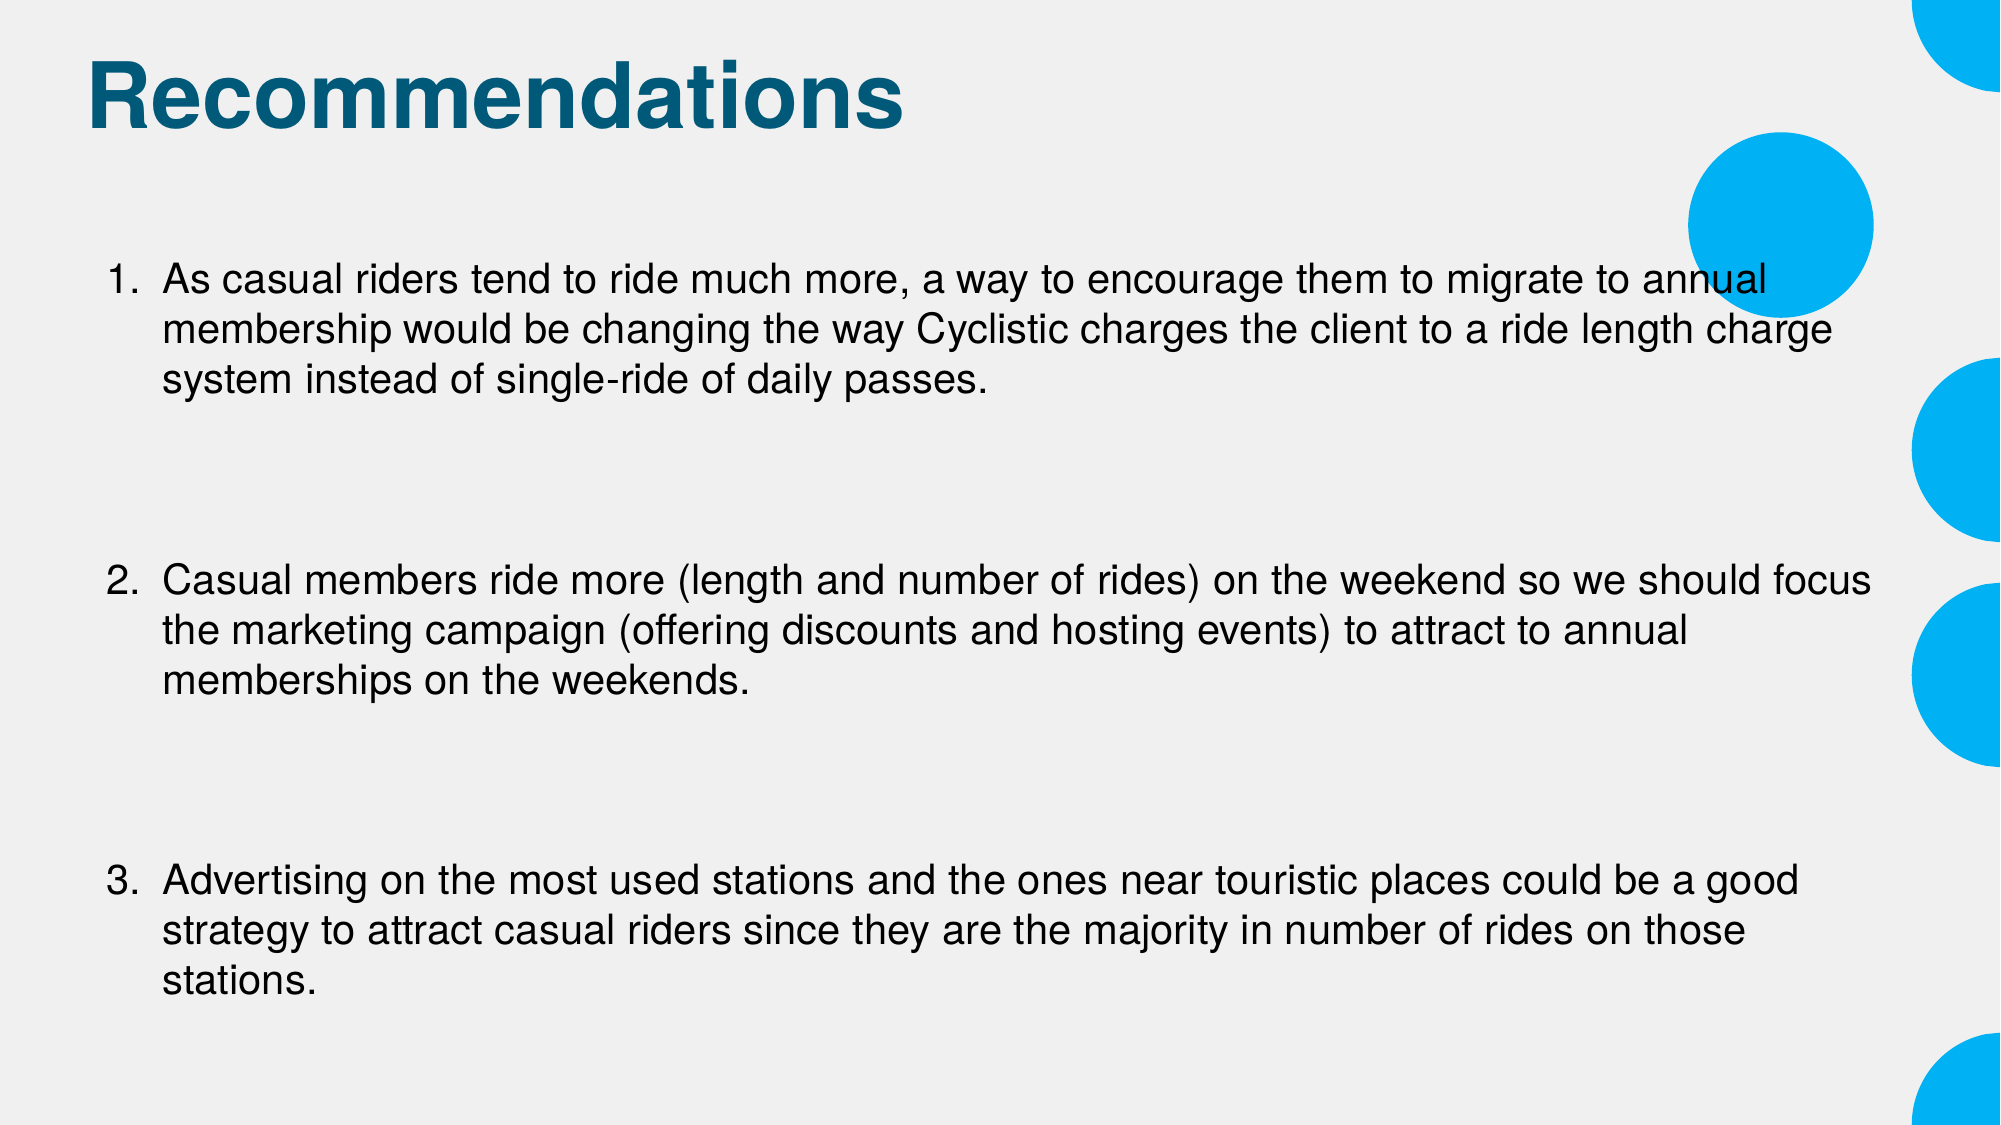

Recommendations
As casual riders tend to ride much more, a way to encourage them to migrate to annual membership would be changing the way Cyclistic charges the client to a ride length charge system instead of single-ride of daily passes.

Casual members ride more (length and number of rides) on the weekend so we should focus the marketing campaign (offering discounts and hosting events) to attract to annual memberships on the weekends.

Advertising on the most used stations and the ones near touristic places could be a good strategy to attract casual riders since they are the majority in number of rides on those stations.